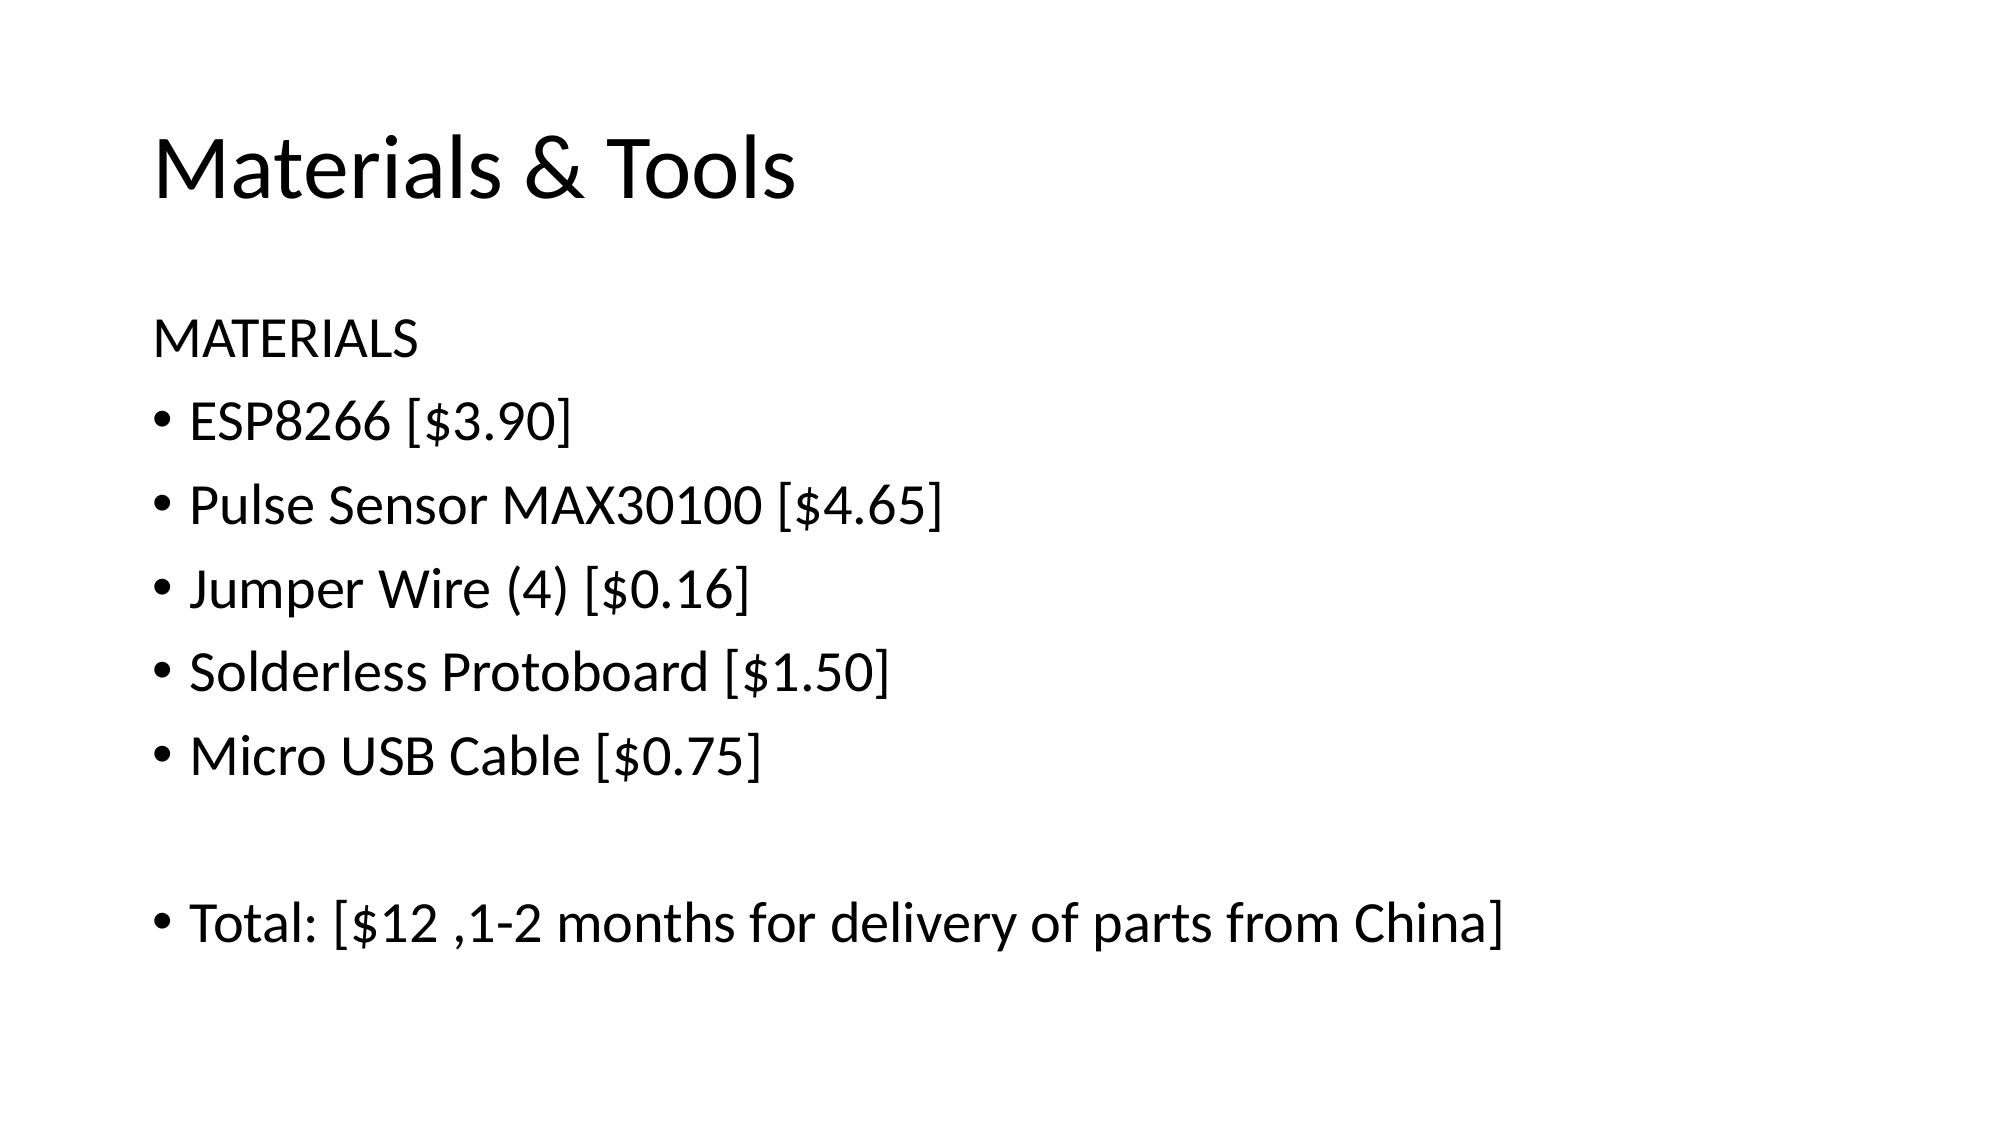

# Materials & Tools
MATERIALS
ESP8266 [$3.90]
Pulse Sensor MAX30100 [$4.65]
Jumper Wire (4) [$0.16]
Solderless Protoboard [$1.50]
Micro USB Cable [$0.75]

Total: [$12 ,1-2 months for delivery of parts from China]